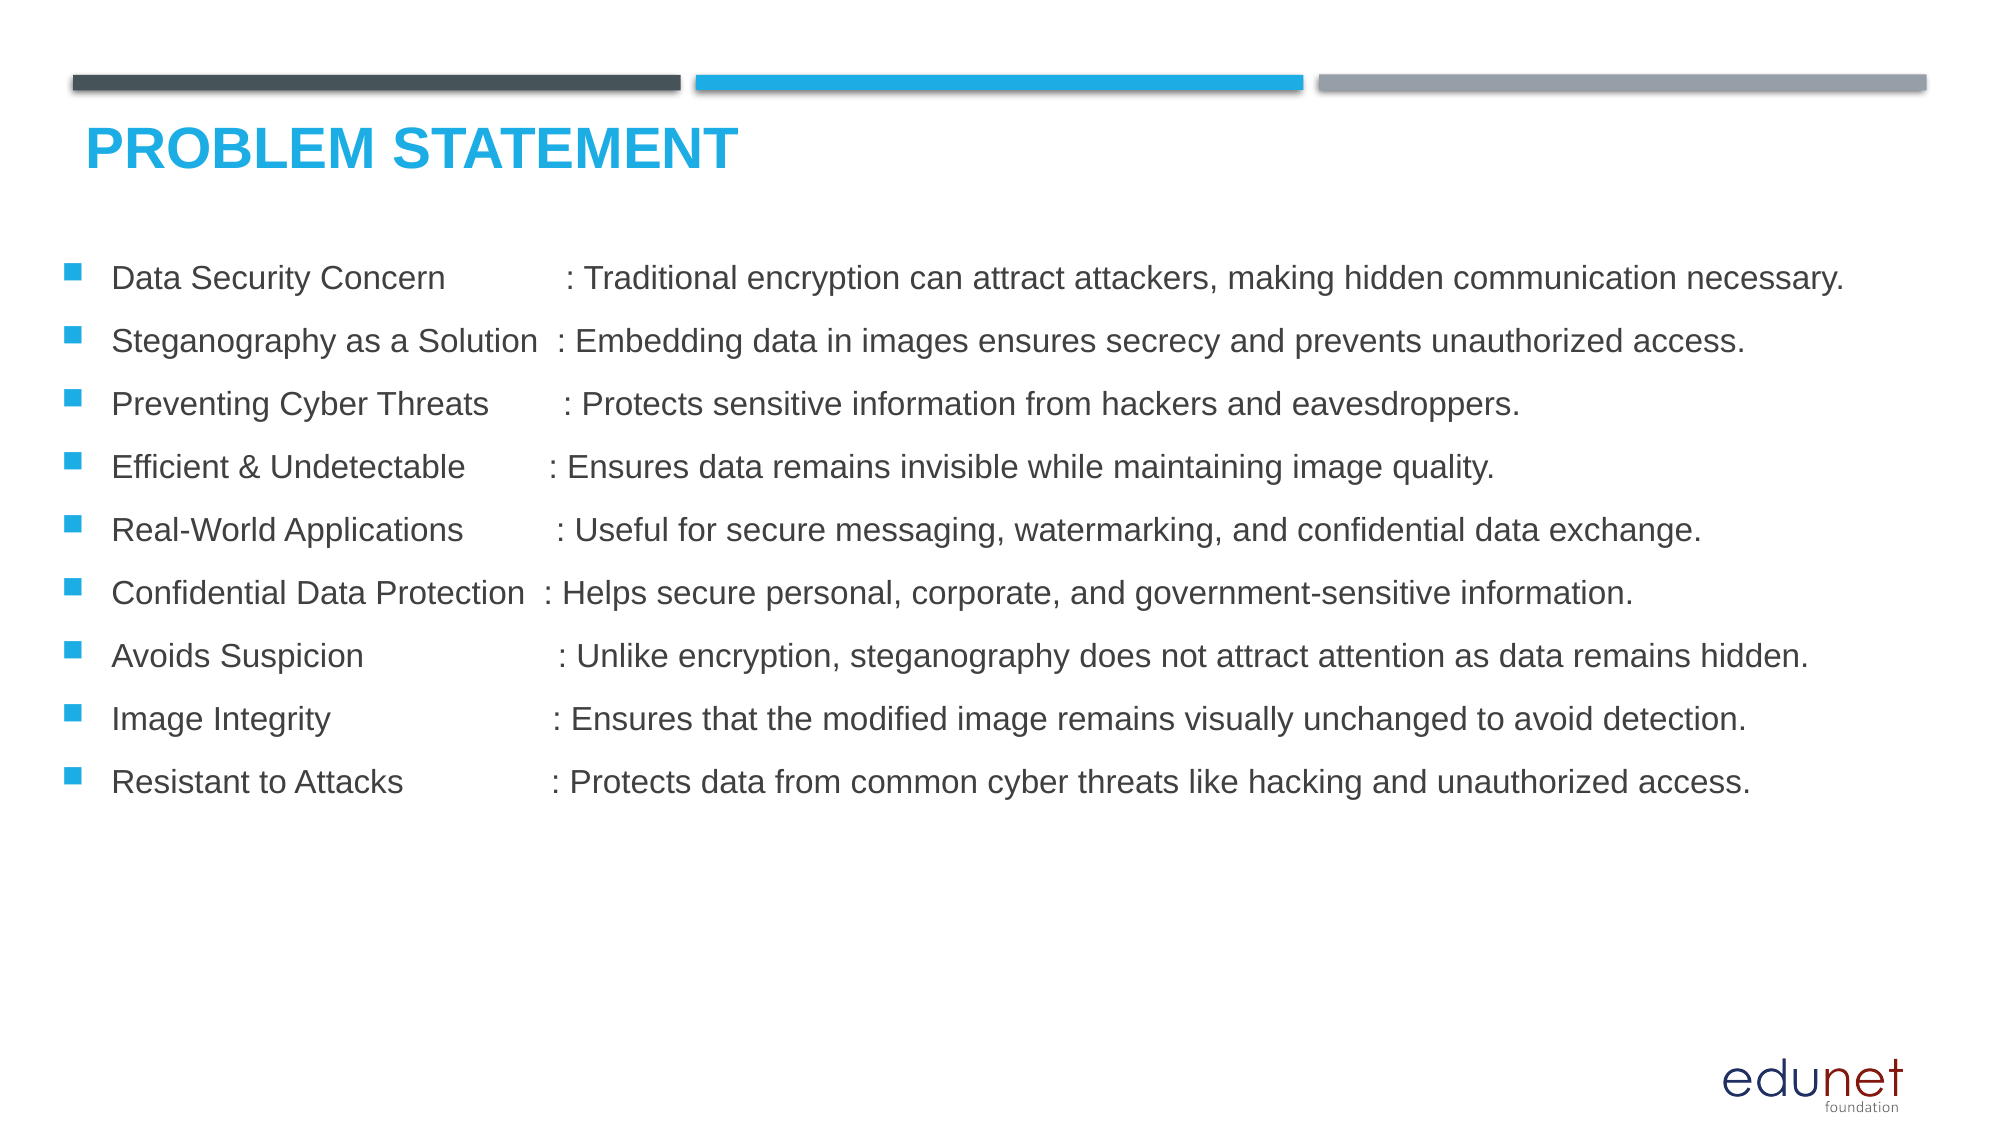

# Problem Statement
Data Security Concern             : Traditional encryption can attract attackers, making hidden communication necessary.
Steganography as a Solution  : Embedding data in images ensures secrecy and prevents unauthorized access.
Preventing Cyber Threats        : Protects sensitive information from hackers and eavesdroppers.
Efficient & Undetectable         : Ensures data remains invisible while maintaining image quality.
Real-World Applications          : Useful for secure messaging, watermarking, and confidential data exchange.
Confidential Data Protection  : Helps secure personal, corporate, and government-sensitive information.
Avoids Suspicion                     : Unlike encryption, steganography does not attract attention as data remains hidden.
Image Integrity                        : Ensures that the modified image remains visually unchanged to avoid detection.
Resistant to Attacks                : Protects data from common cyber threats like hacking and unauthorized access.